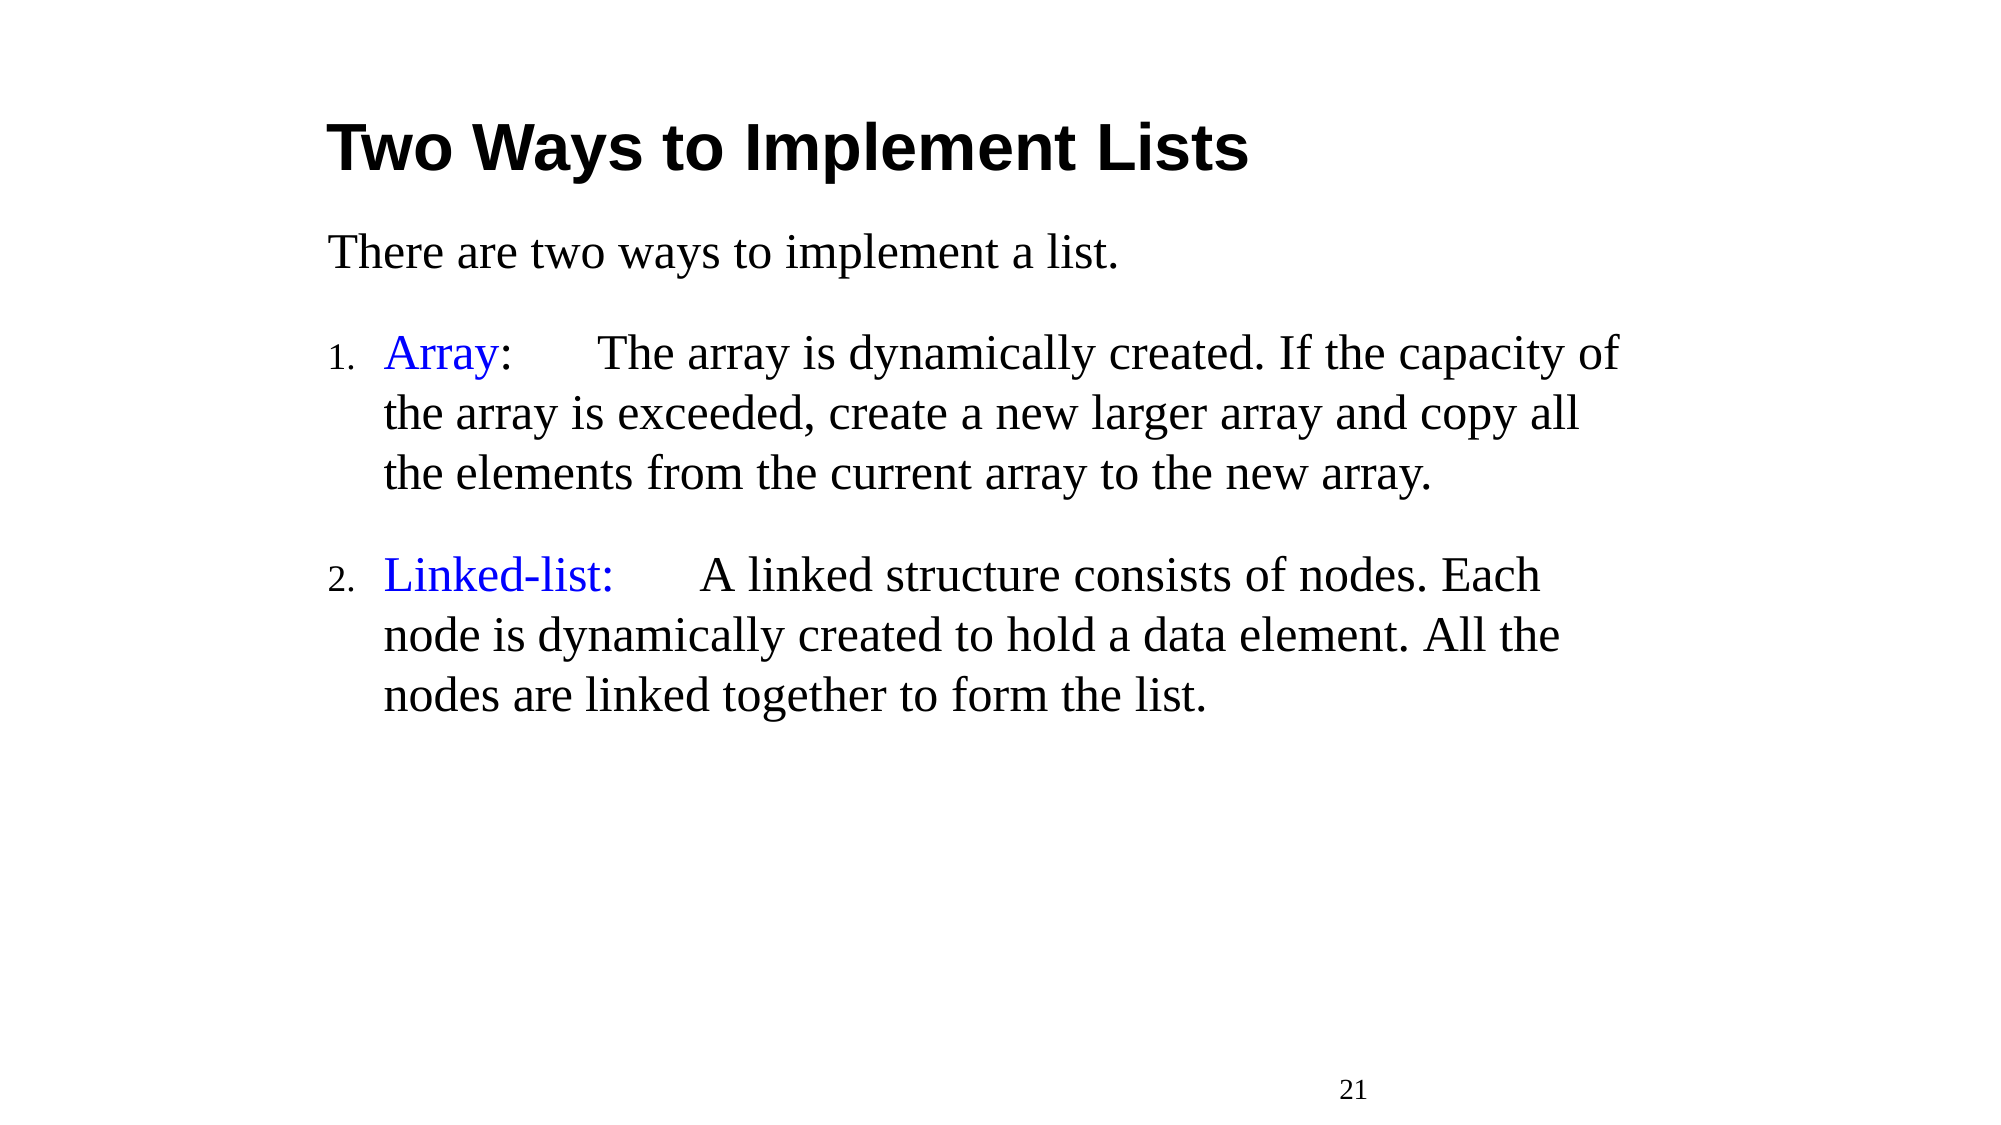

# Two Ways to Implement Lists
There are two ways to implement a list.
Array:	The array is dynamically created. If the capacity of the array is exceeded, create a new larger array and copy all the elements from the current array to the new array.
Linked-list:	A linked structure consists of nodes. Each node is dynamically created to hold a data element. All the nodes are linked together to form the list.
21